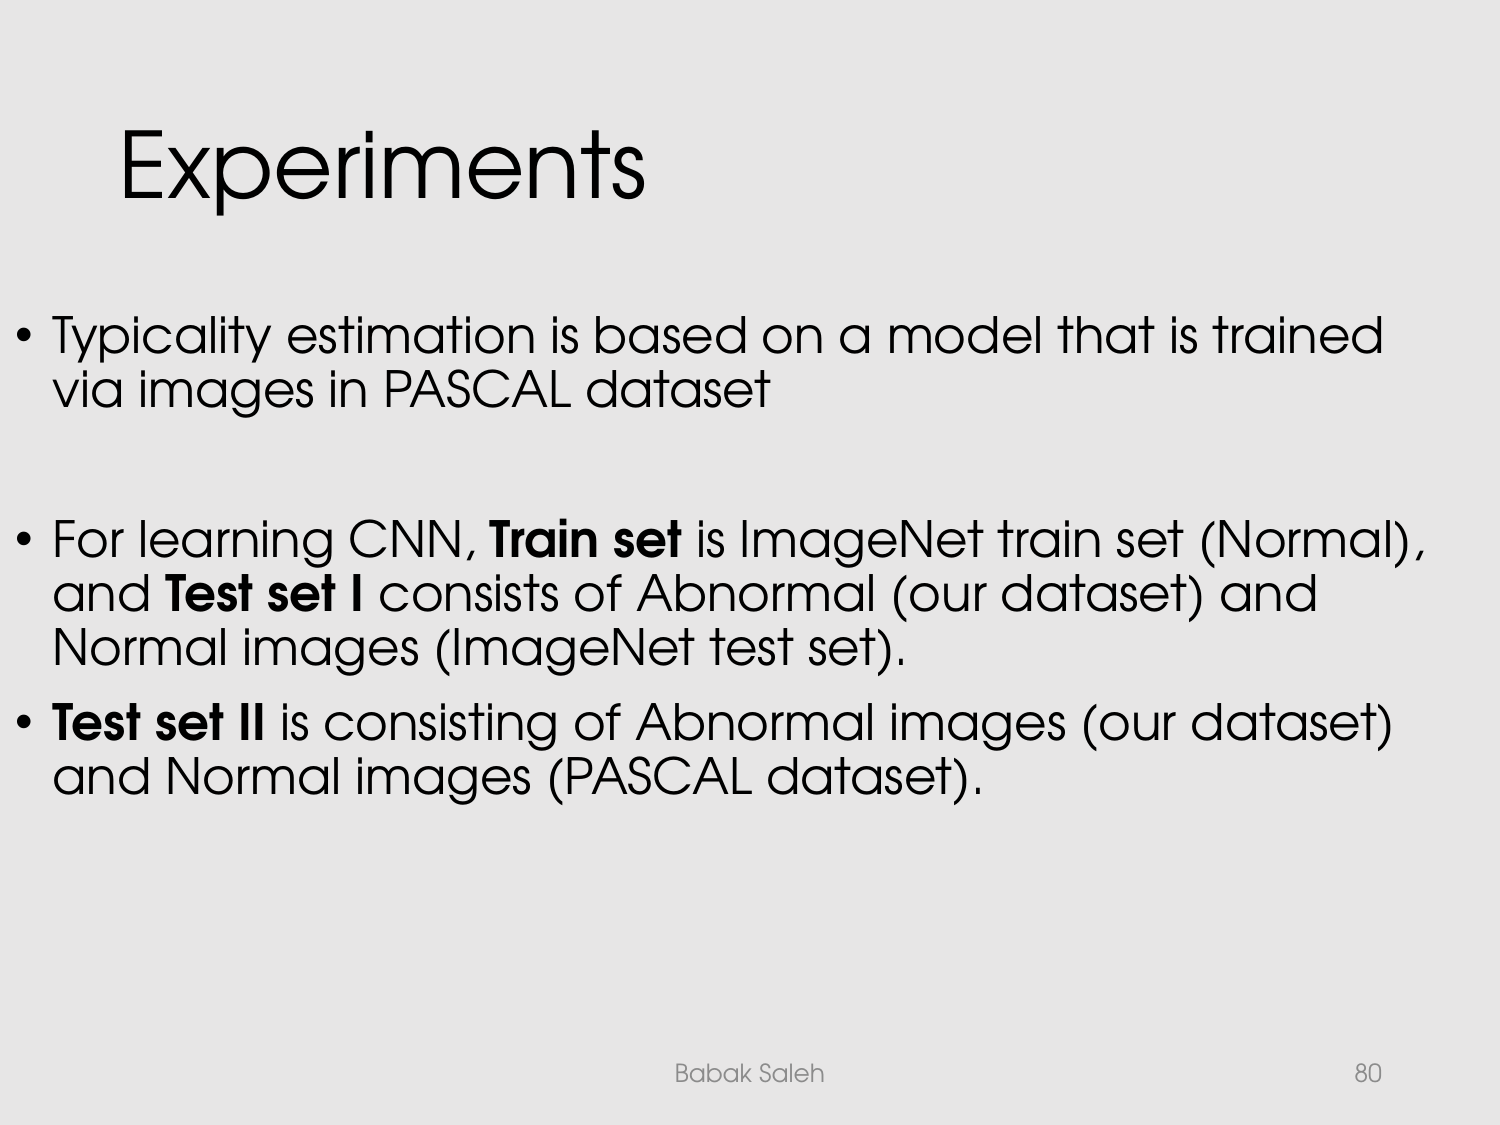

# Experiments
Typicality estimation is based on a model that is trained via images in PASCAL dataset

For learning CNN, Train set is ImageNet train set (Normal), and Test set I consists of Abnormal (our dataset) and Normal images (ImageNet test set).
Test set II is consisting of Abnormal images (our dataset) and Normal images (PASCAL dataset).
Babak Saleh
80